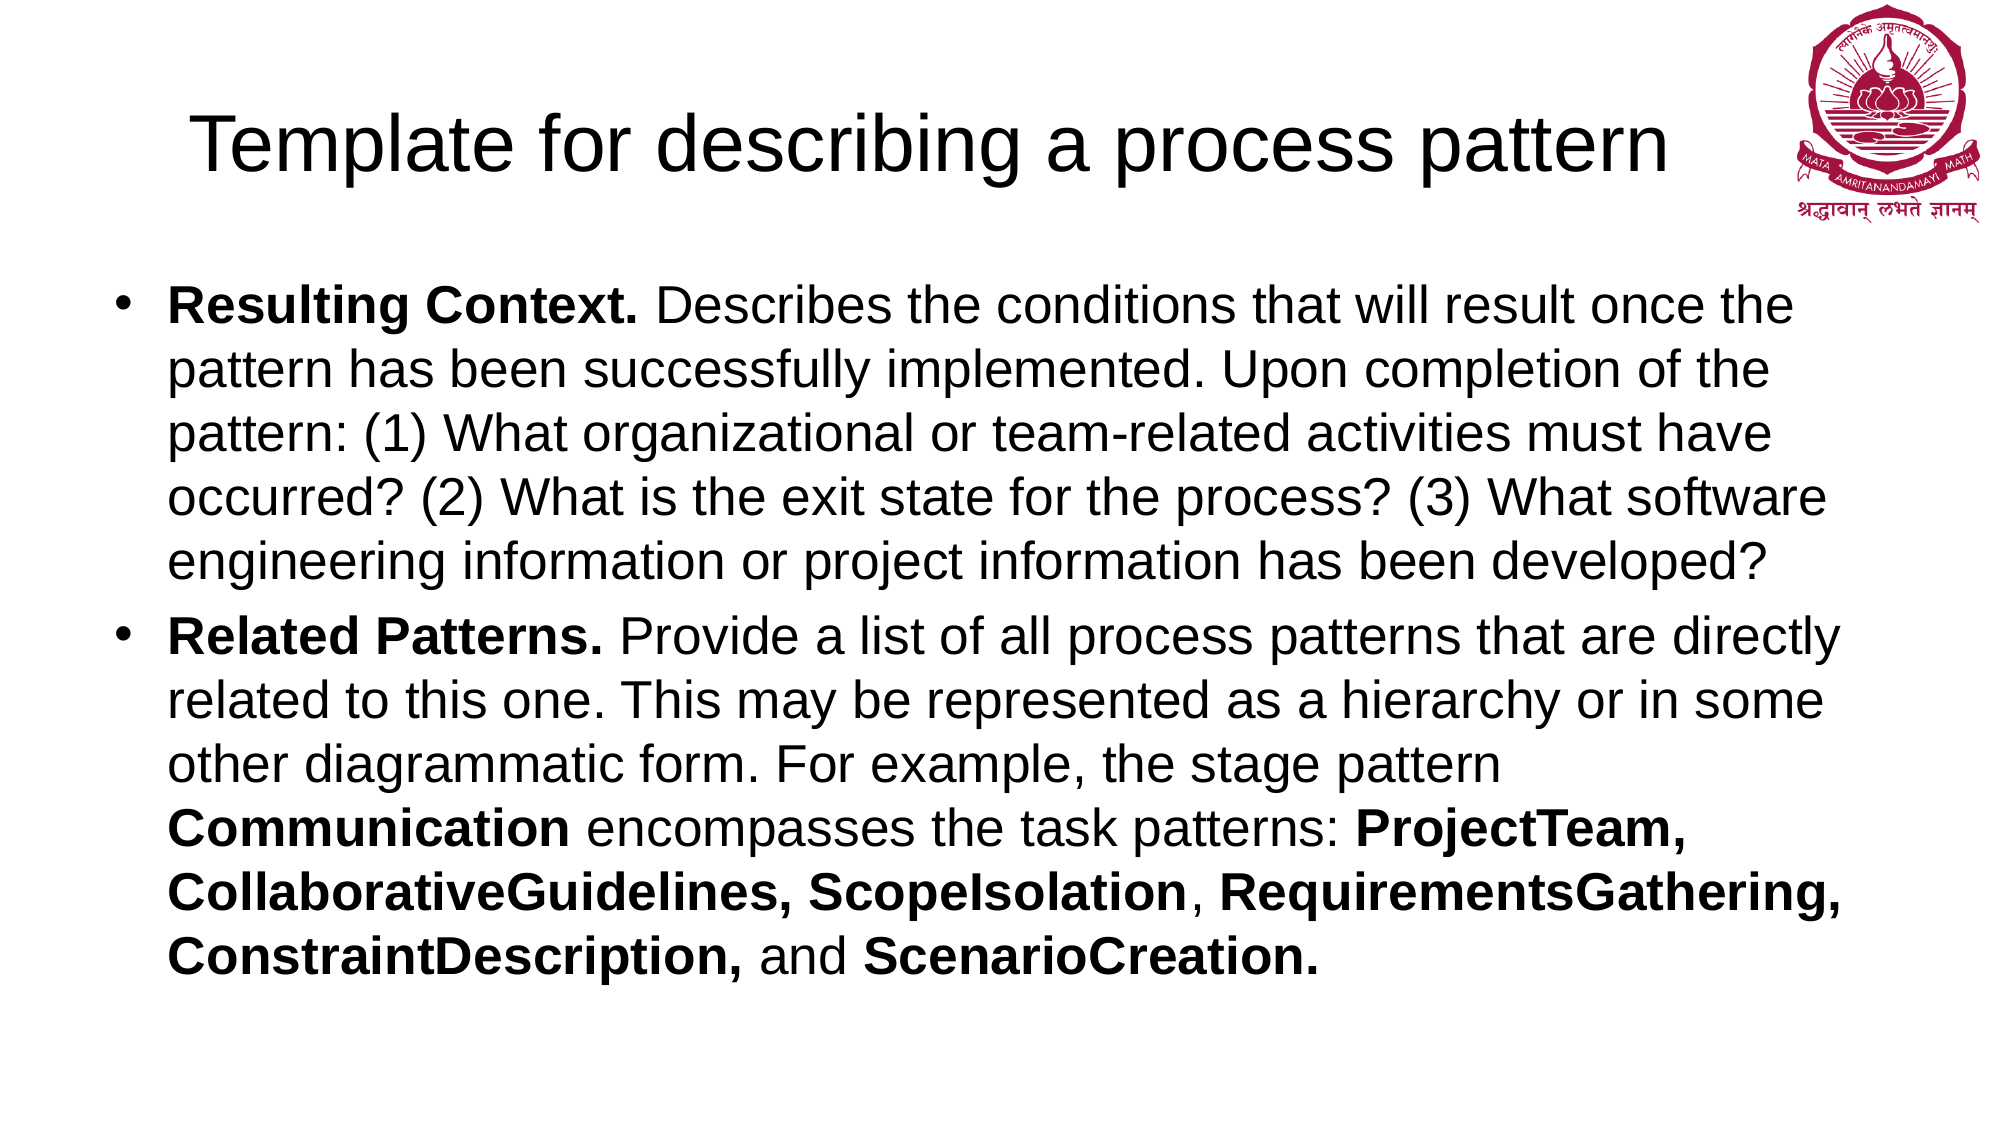

# Template for describing a process pattern
Resulting Context. Describes the conditions that will result once the pattern has been successfully implemented. Upon completion of the pattern: (1) What organizational or team-related activities must have occurred? (2) What is the exit state for the process? (3) What software engineering information or project information has been developed?
Related Patterns. Provide a list of all process patterns that are directly related to this one. This may be represented as a hierarchy or in some other diagrammatic form. For example, the stage pattern Communication encompasses the task patterns: ProjectTeam, CollaborativeGuidelines, ScopeIsolation, RequirementsGathering, ConstraintDescription, and ScenarioCreation.